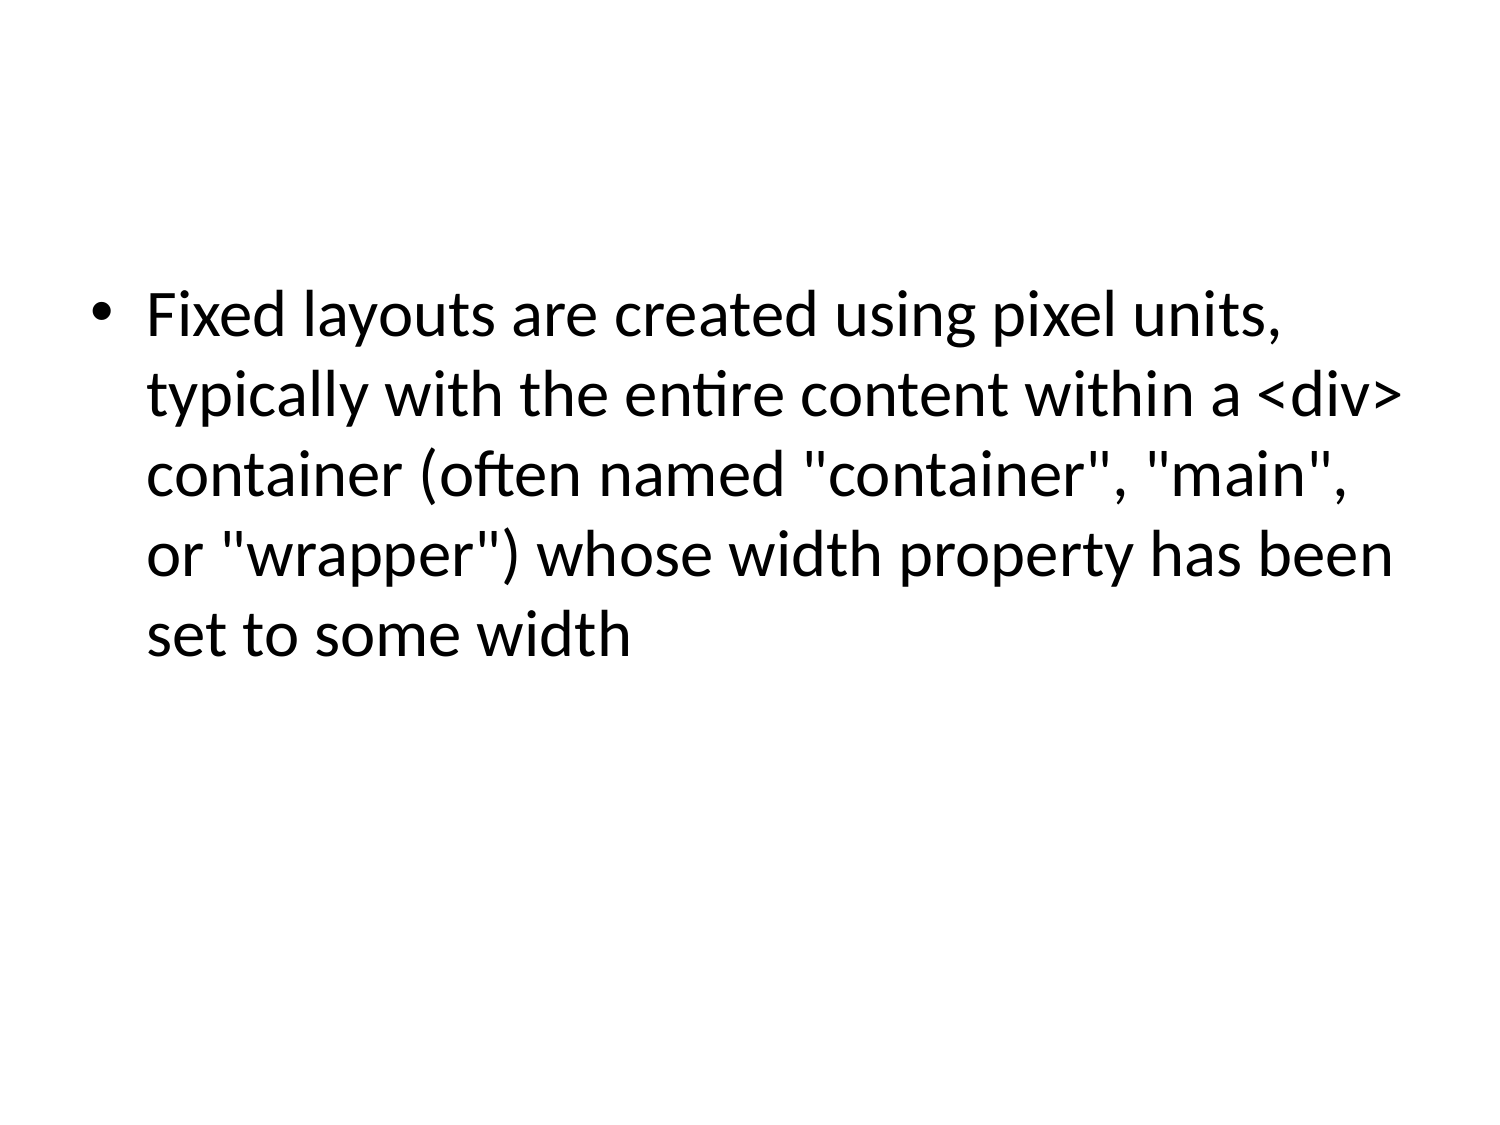

#
Fixed layouts are created using pixel units, typically with the entire content within a <div> container (often named "container", "main", or "wrapper") whose width property has been set to some width